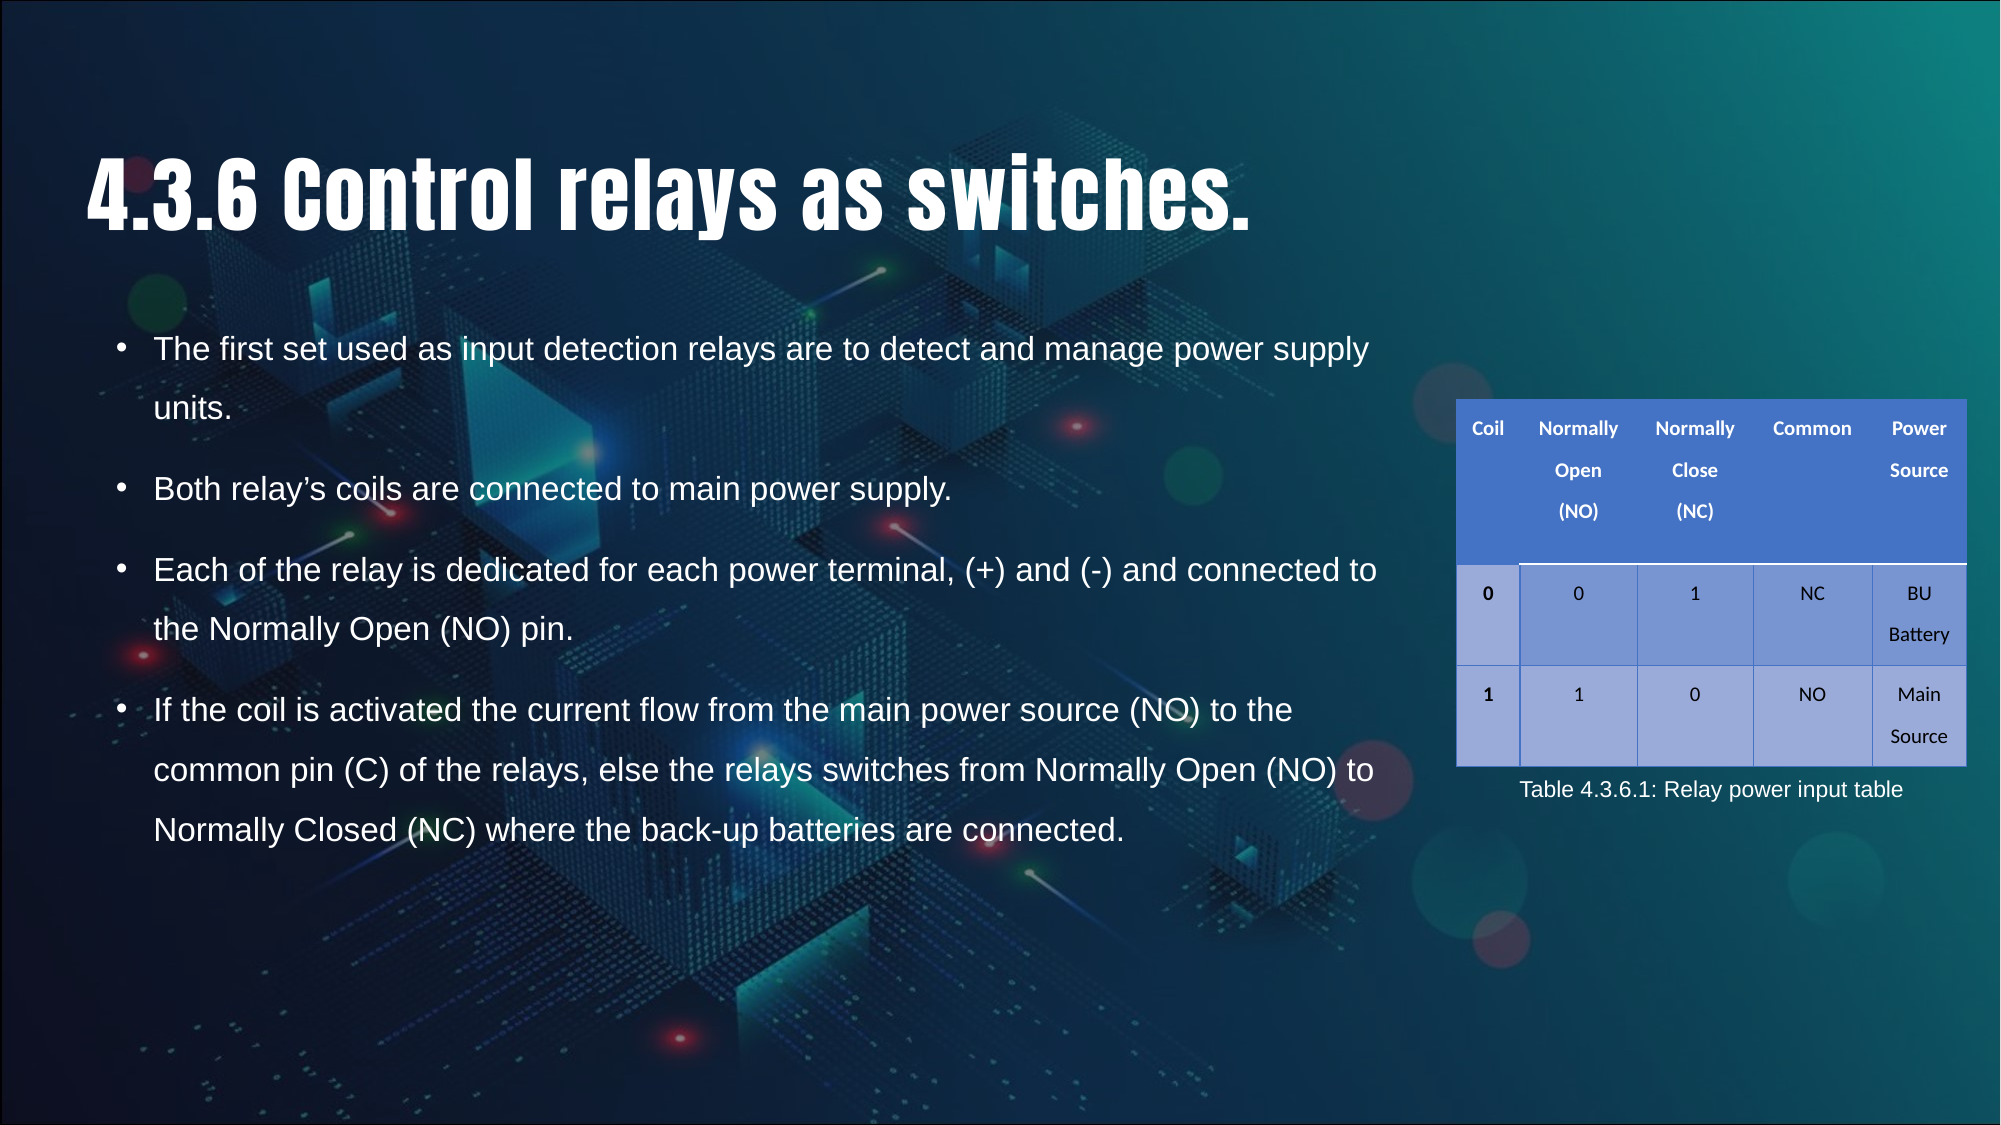

# 4.3.6 Control relays as switches.
The first set used as input detection relays are to detect and manage power supply units.
Both relay’s coils are connected to main power supply.
Each of the relay is dedicated for each power terminal, (+) and (-) and connected to the Normally Open (NO) pin.
If the coil is activated the current flow from the main power source (NO) to the common pin (C) of the relays, else the relays switches from Normally Open (NO) to Normally Closed (NC) where the back-up batteries are connected.
| Coil | Normally Open (NO) | Normally Close (NC) | Common | Power Source |
| --- | --- | --- | --- | --- |
| 0 | 0 | 1 | NC | BU Battery |
| 1 | 1 | 0 | NO | Main Source |
Table 4.3.6.1: Relay power input table